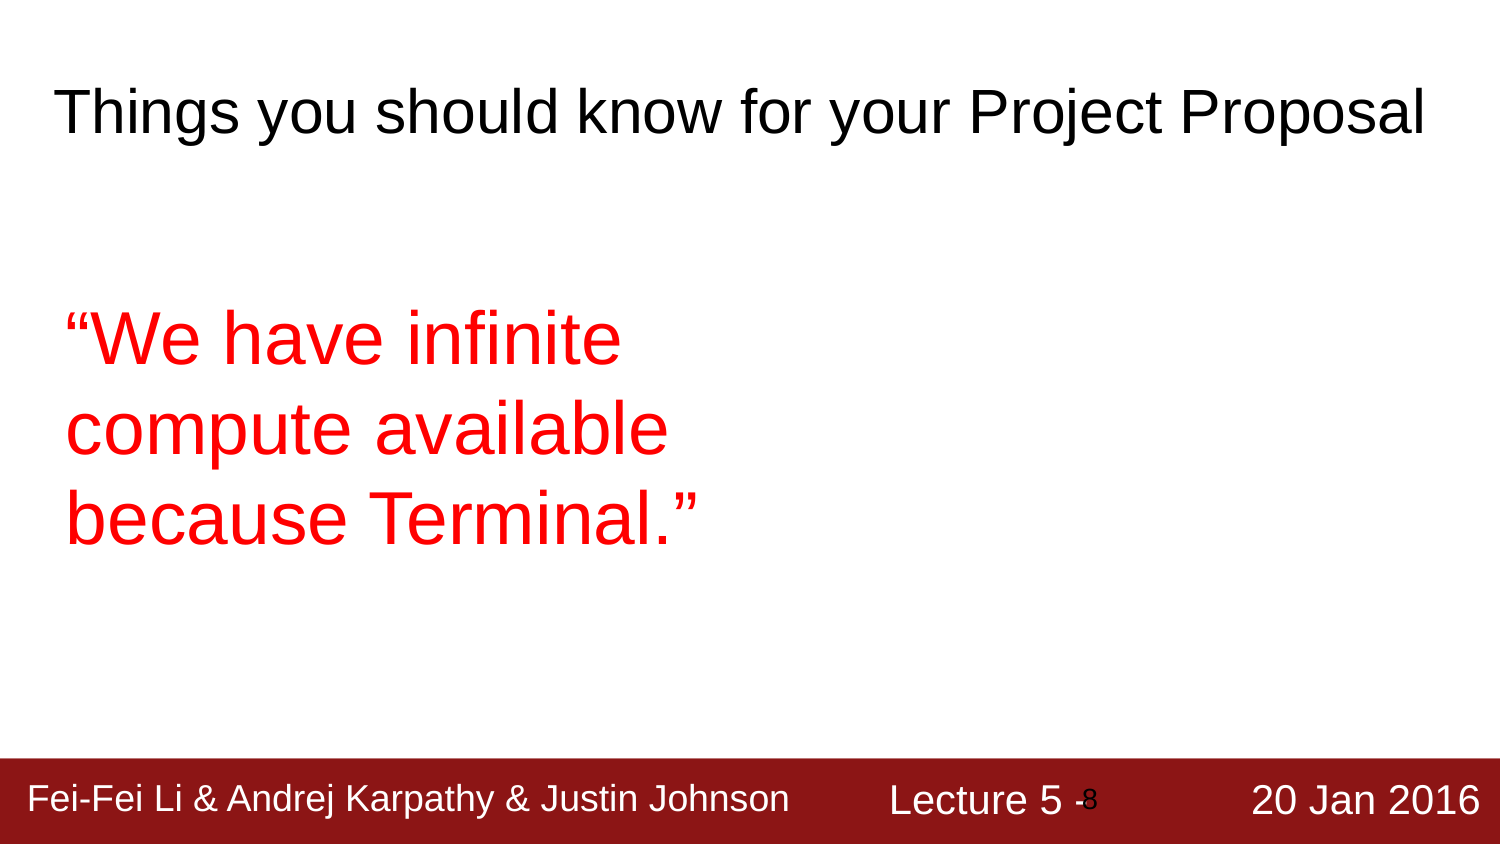

Things you should know for your Project Proposal
“We have infinite compute available because Terminal.”
8